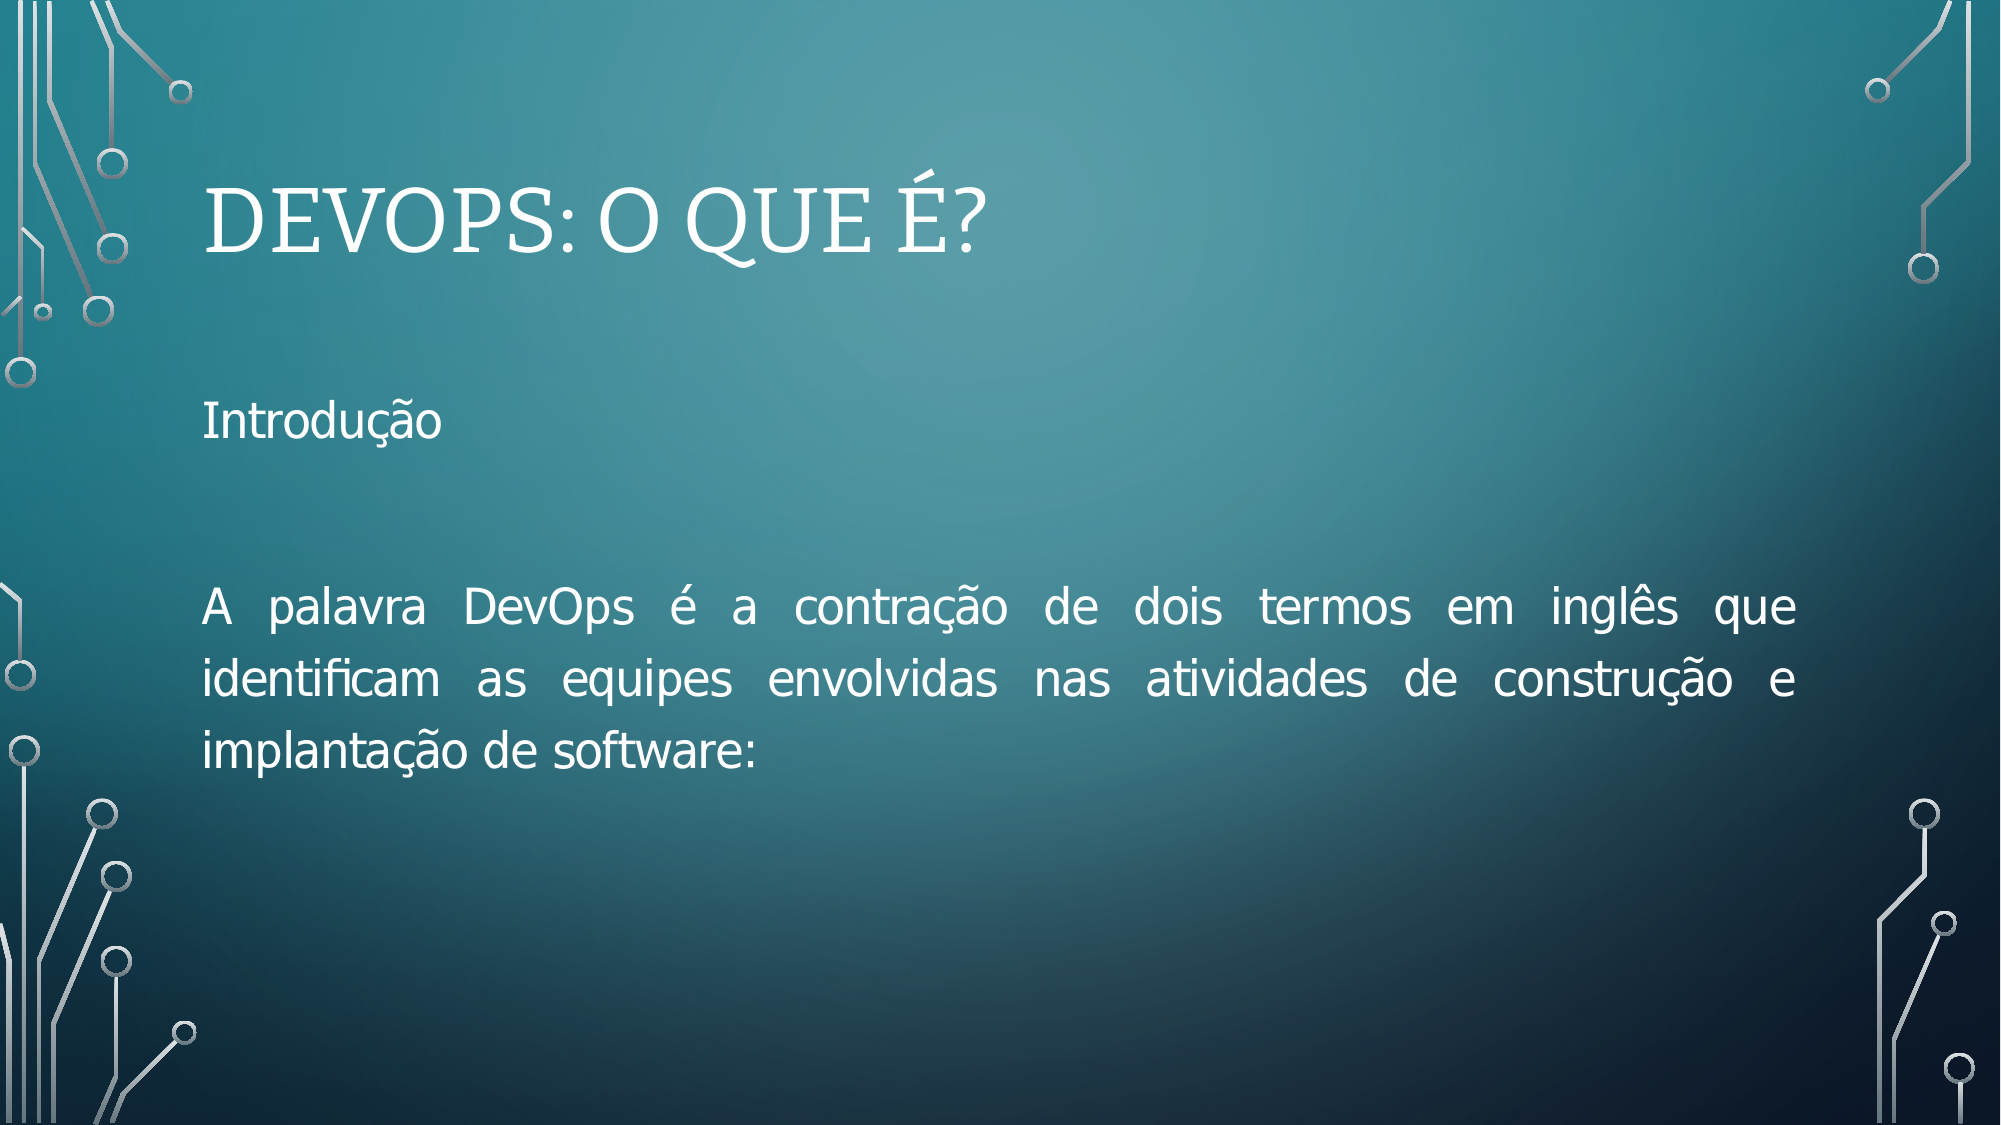

# DevOps: O QUE É?
Introdução

A palavra DevOps é a contração de dois termos em inglês que identificam as equipes envolvidas nas atividades de construção e implantação de software: